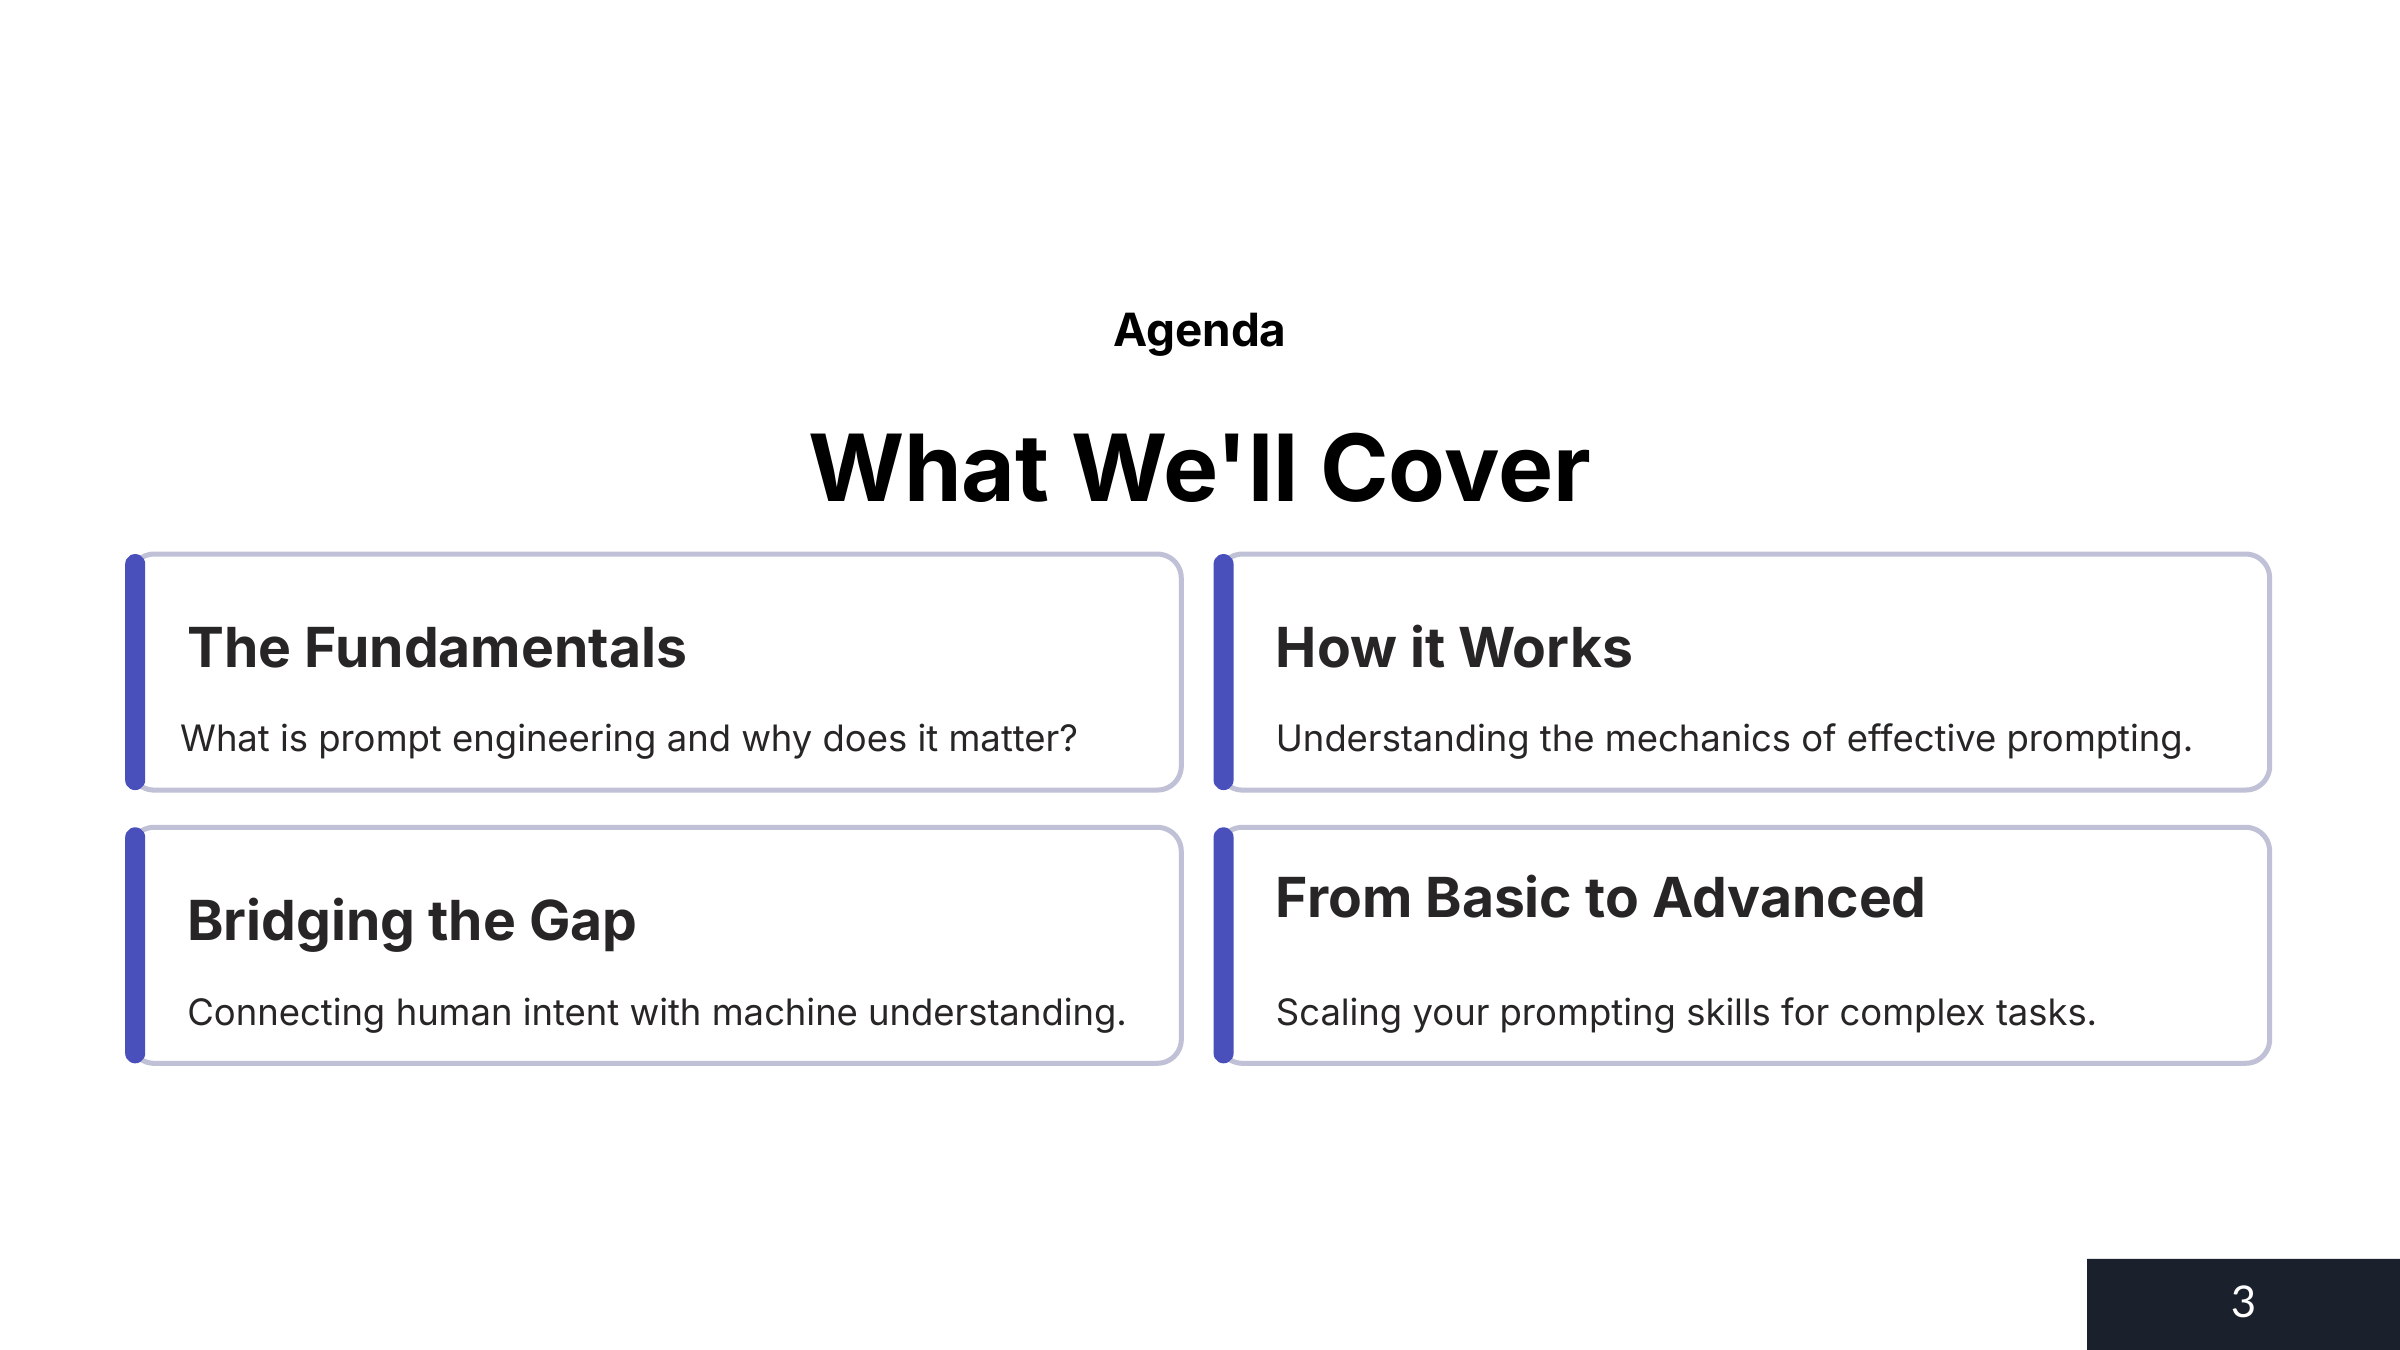

Agenda
What We'll Cover

The Fundamentals
How it Works
What is prompt engineering and why does it matter?
Understanding the mechanics of effective prompting.

From Basic to Advanced
Bridging the Gap
Connecting human intent with machine understanding.
Scaling your prompting skills for complex tasks.
3